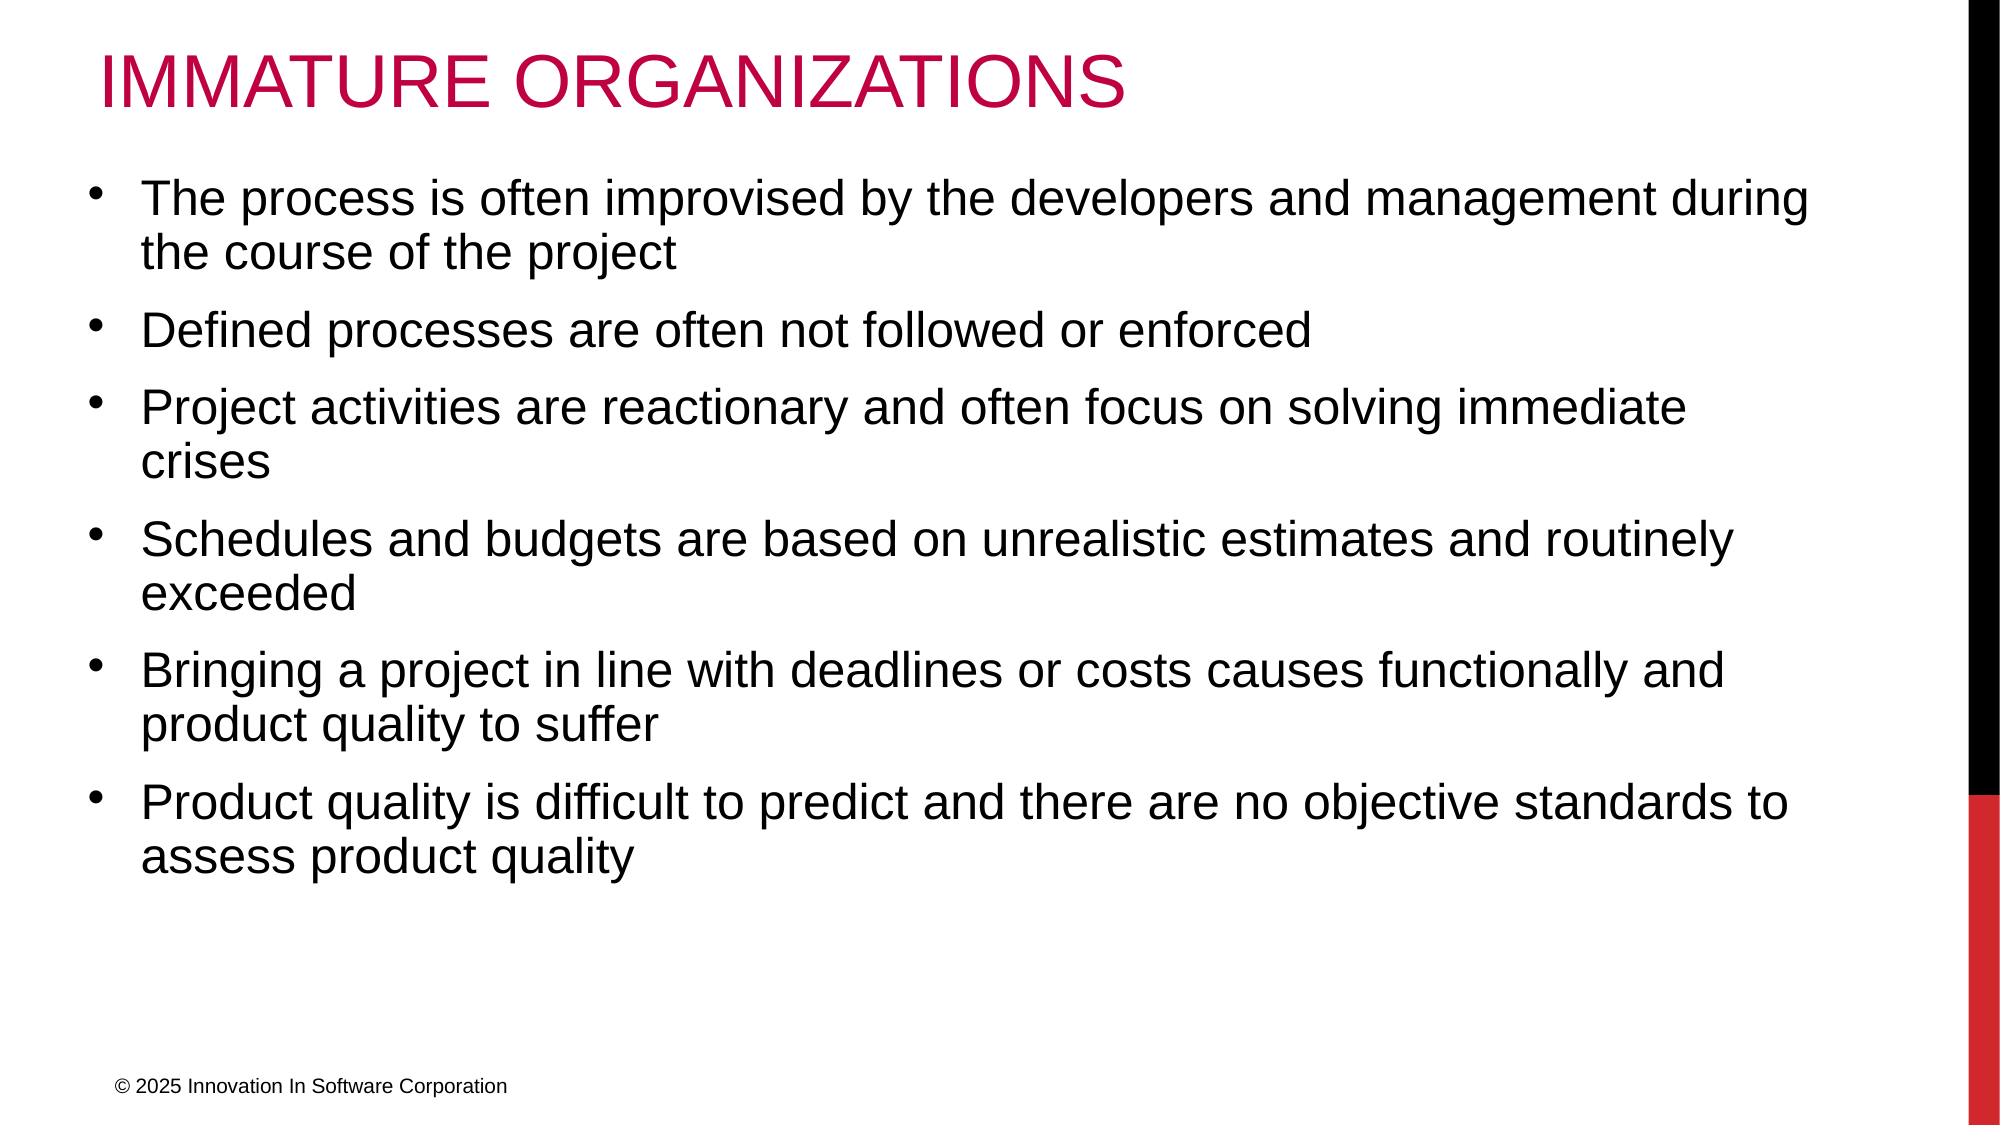

# Immature Organizations
The process is often improvised by the developers and management during the course of the project
Defined processes are often not followed or enforced
Project activities are reactionary and often focus on solving immediate crises
Schedules and budgets are based on unrealistic estimates and routinely exceeded
Bringing a project in line with deadlines or costs causes functionally and product quality to suffer
Product quality is difficult to predict and there are no objective standards to assess product quality
© 2025 Innovation In Software Corporation